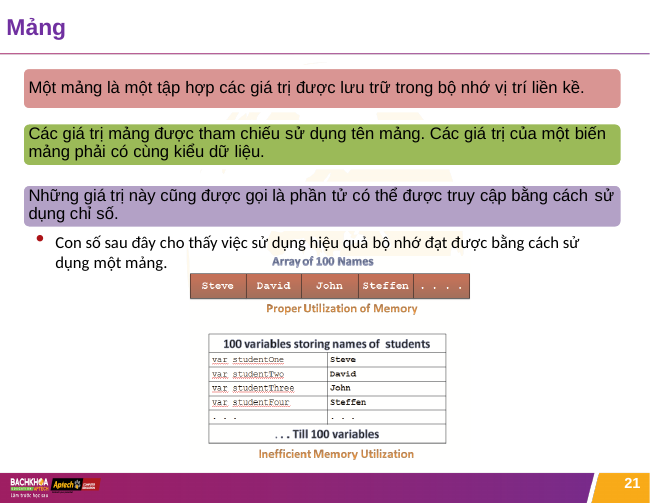

# Mảng

Một mảng là một tập hợp các giá trị được lưu trữ trong bộ nhớ vị trí liền kề.

Các giá trị mảng được tham chiếu sử dụng tên mảng. Các giá trị của một biến
mảng phải có cùng kiểu dữ liệu.

Những giá trị này cũng được gọi là phần tử có thể được truy cập bằng cách sử
dụng chỉ số.
Con số sau đây cho thấy việc sử dụng hiệu quả bộ nhớ đạt được bằng cách sử
dụng một mảng.

21